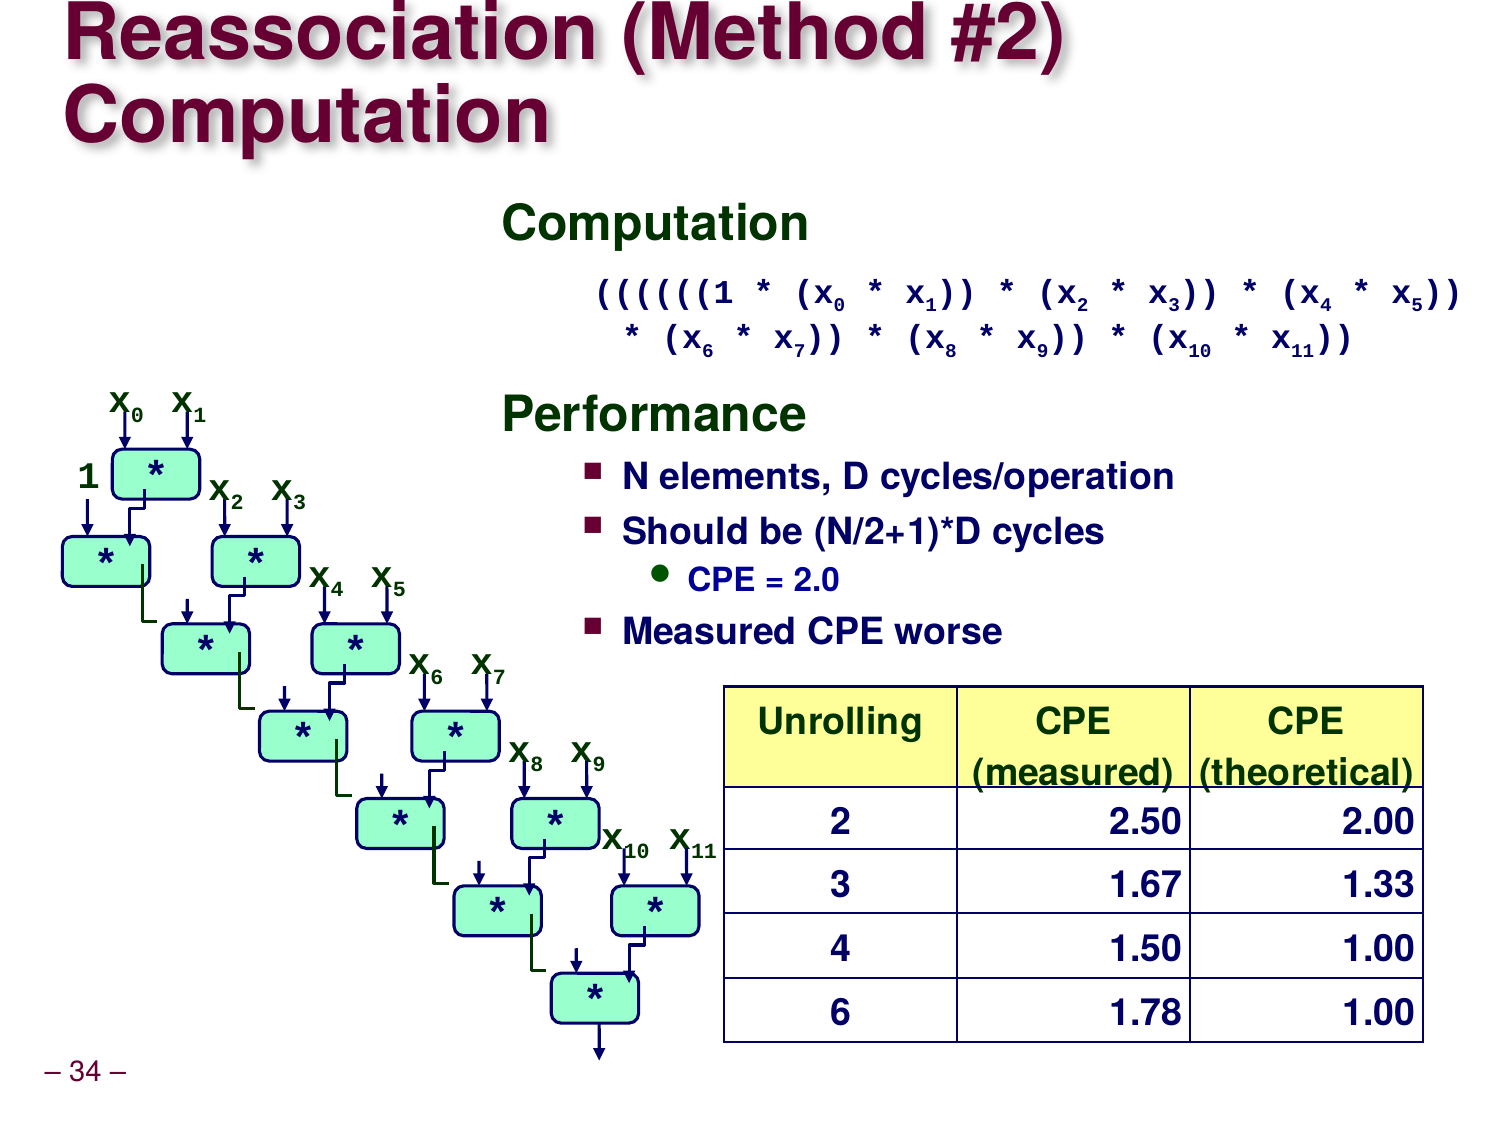

# Reassociation (Method #2) Computation
Computation
 ((((((1 * (x0 * x1)) * (x2 * x3)) * (x4 * x5)) * (x6 * x7)) * (x8 * x9)) * (x10 * x11))
Performance
N elements, D cycles/operation
Should be (N/2+1)*D cycles
CPE = 2.0
Measured CPE worse
x0
x1

*

1
x2
x3

*

*
x4
x5

*

*
x6
x7

*

*
x8
x9

*

*
x10
x11

*

*

*

| Unrolling | CPE (measured) | CPE (theoretical) |
| --- | --- | --- |
| 2 | 2.50 | 2.00 |
| 3 | 1.67 | 1.33 |
| 4 | 1.50 | 1.00 |
| 6 | 1.78 | 1.00 |